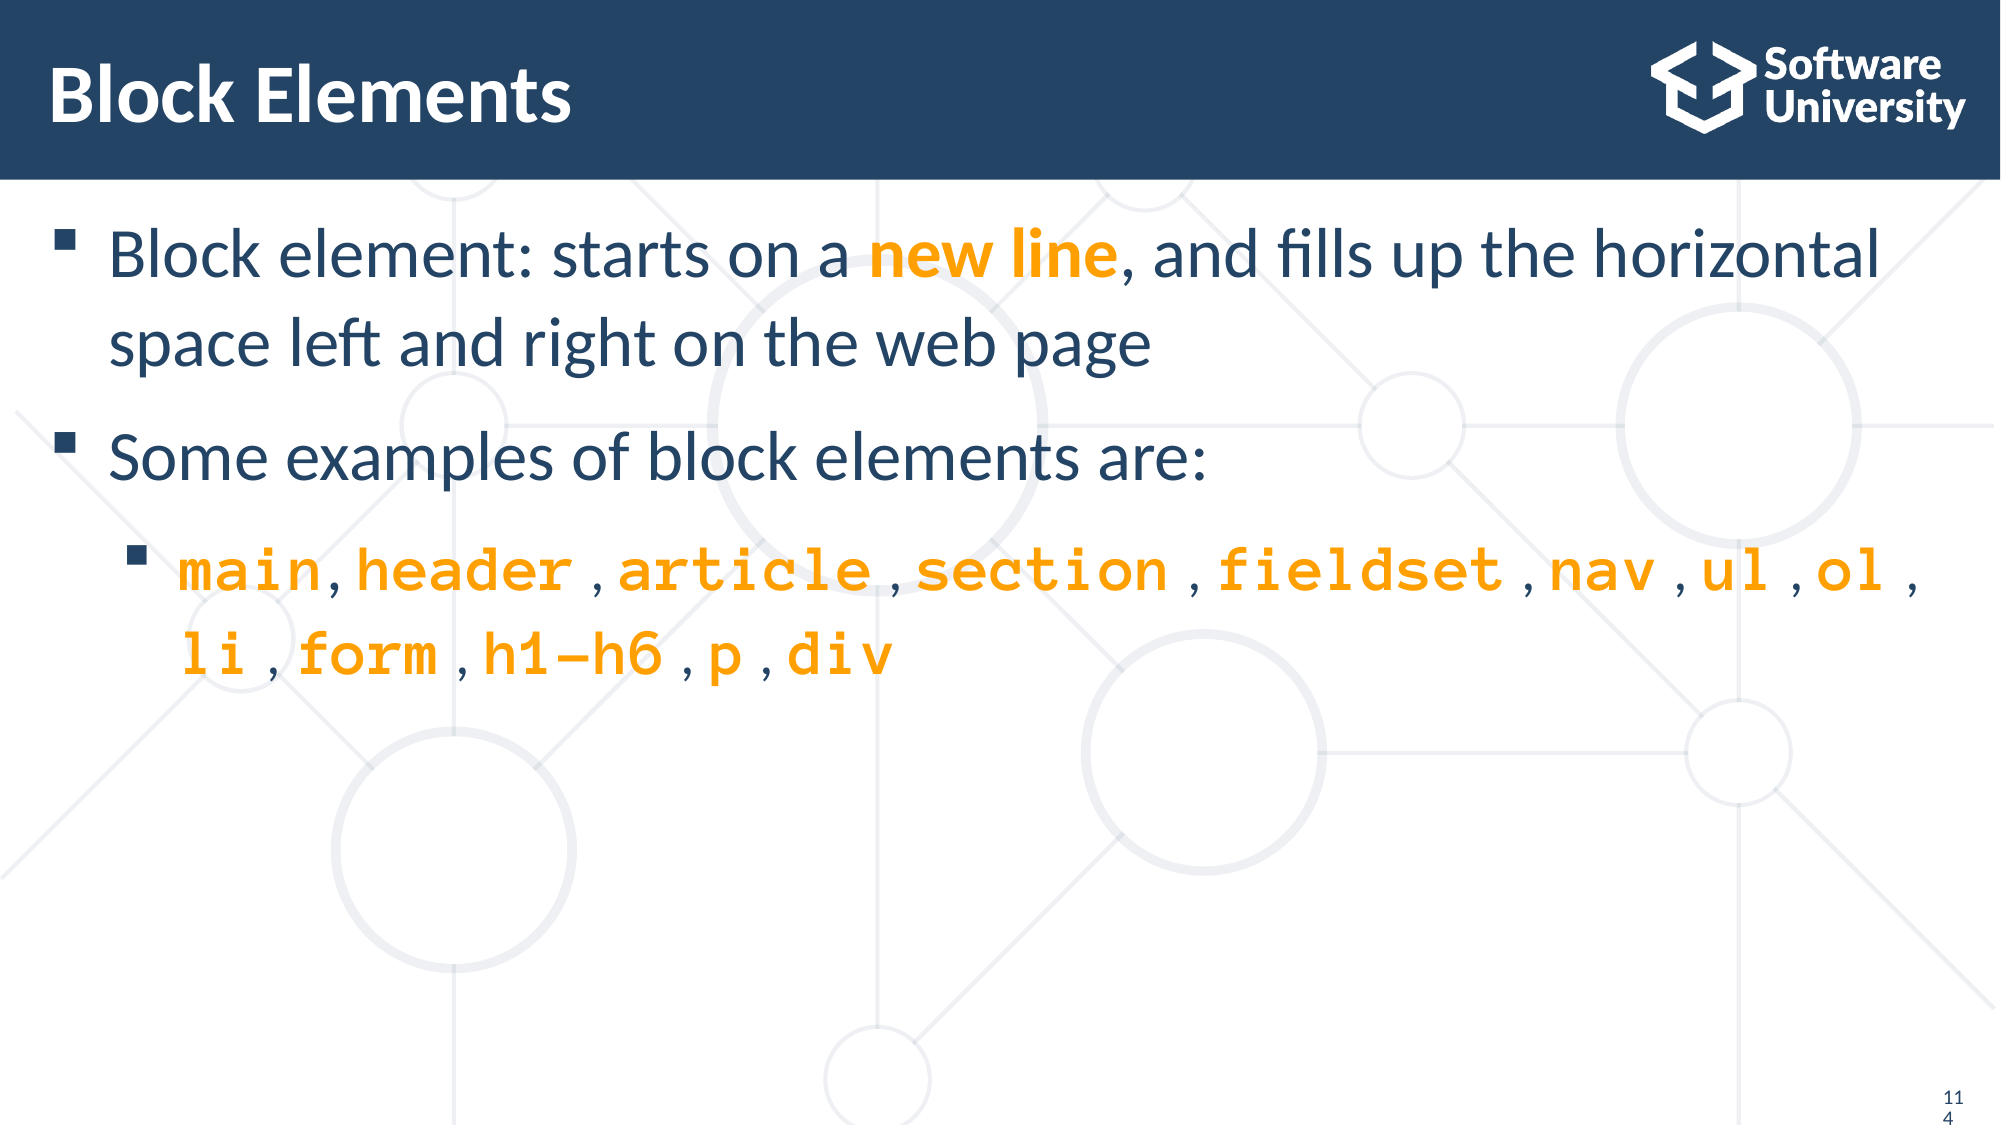

# Block Elements
Block element: starts on a new line, and fills up the horizontal space left and right on the web page
Some examples of block elements are:
main, header , article , section , fieldset , nav , ul , ol , li , form , h1-h6 , p , div
114